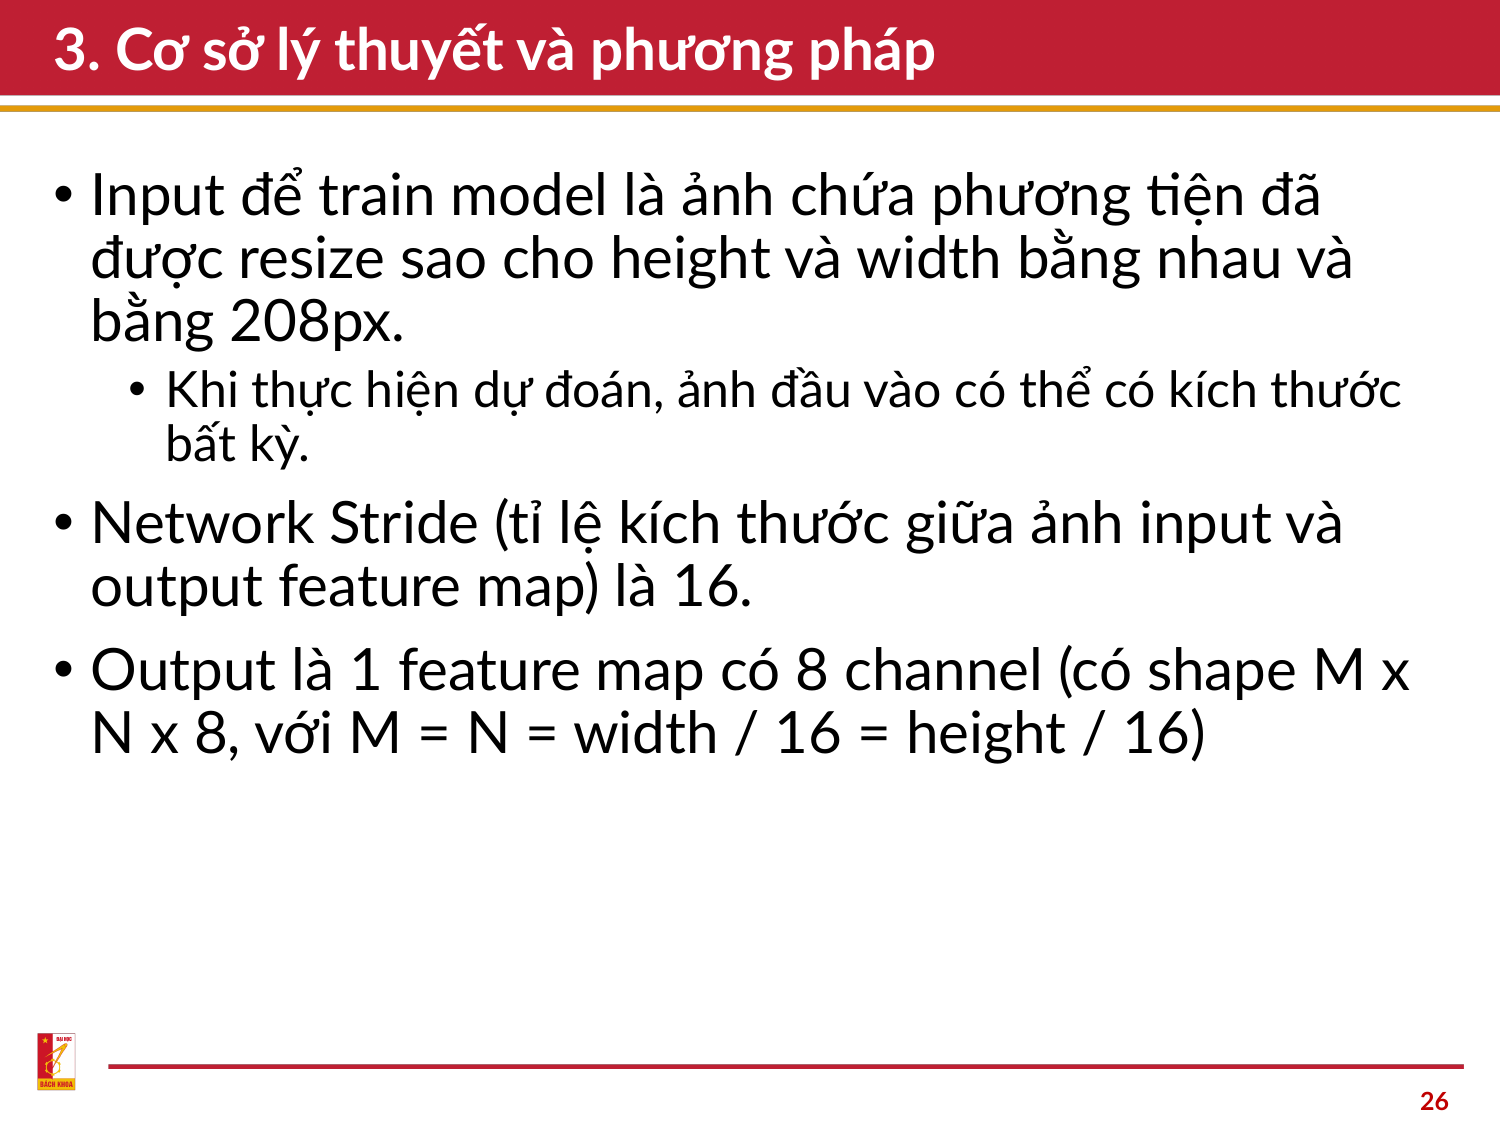

3. Cơ sở lý thuyết và phương pháp
Input để train model là ảnh chứa phương tiện đã được resize sao cho height và width bằng nhau và bằng 208px.
Khi thực hiện dự đoán, ảnh đầu vào có thể có kích thước bất kỳ.
Network Stride (tỉ lệ kích thước giữa ảnh input và output feature map) là 16.
Output là 1 feature map có 8 channel (có shape M x N x 8, với M = N = width / 16 = height / 16)

26